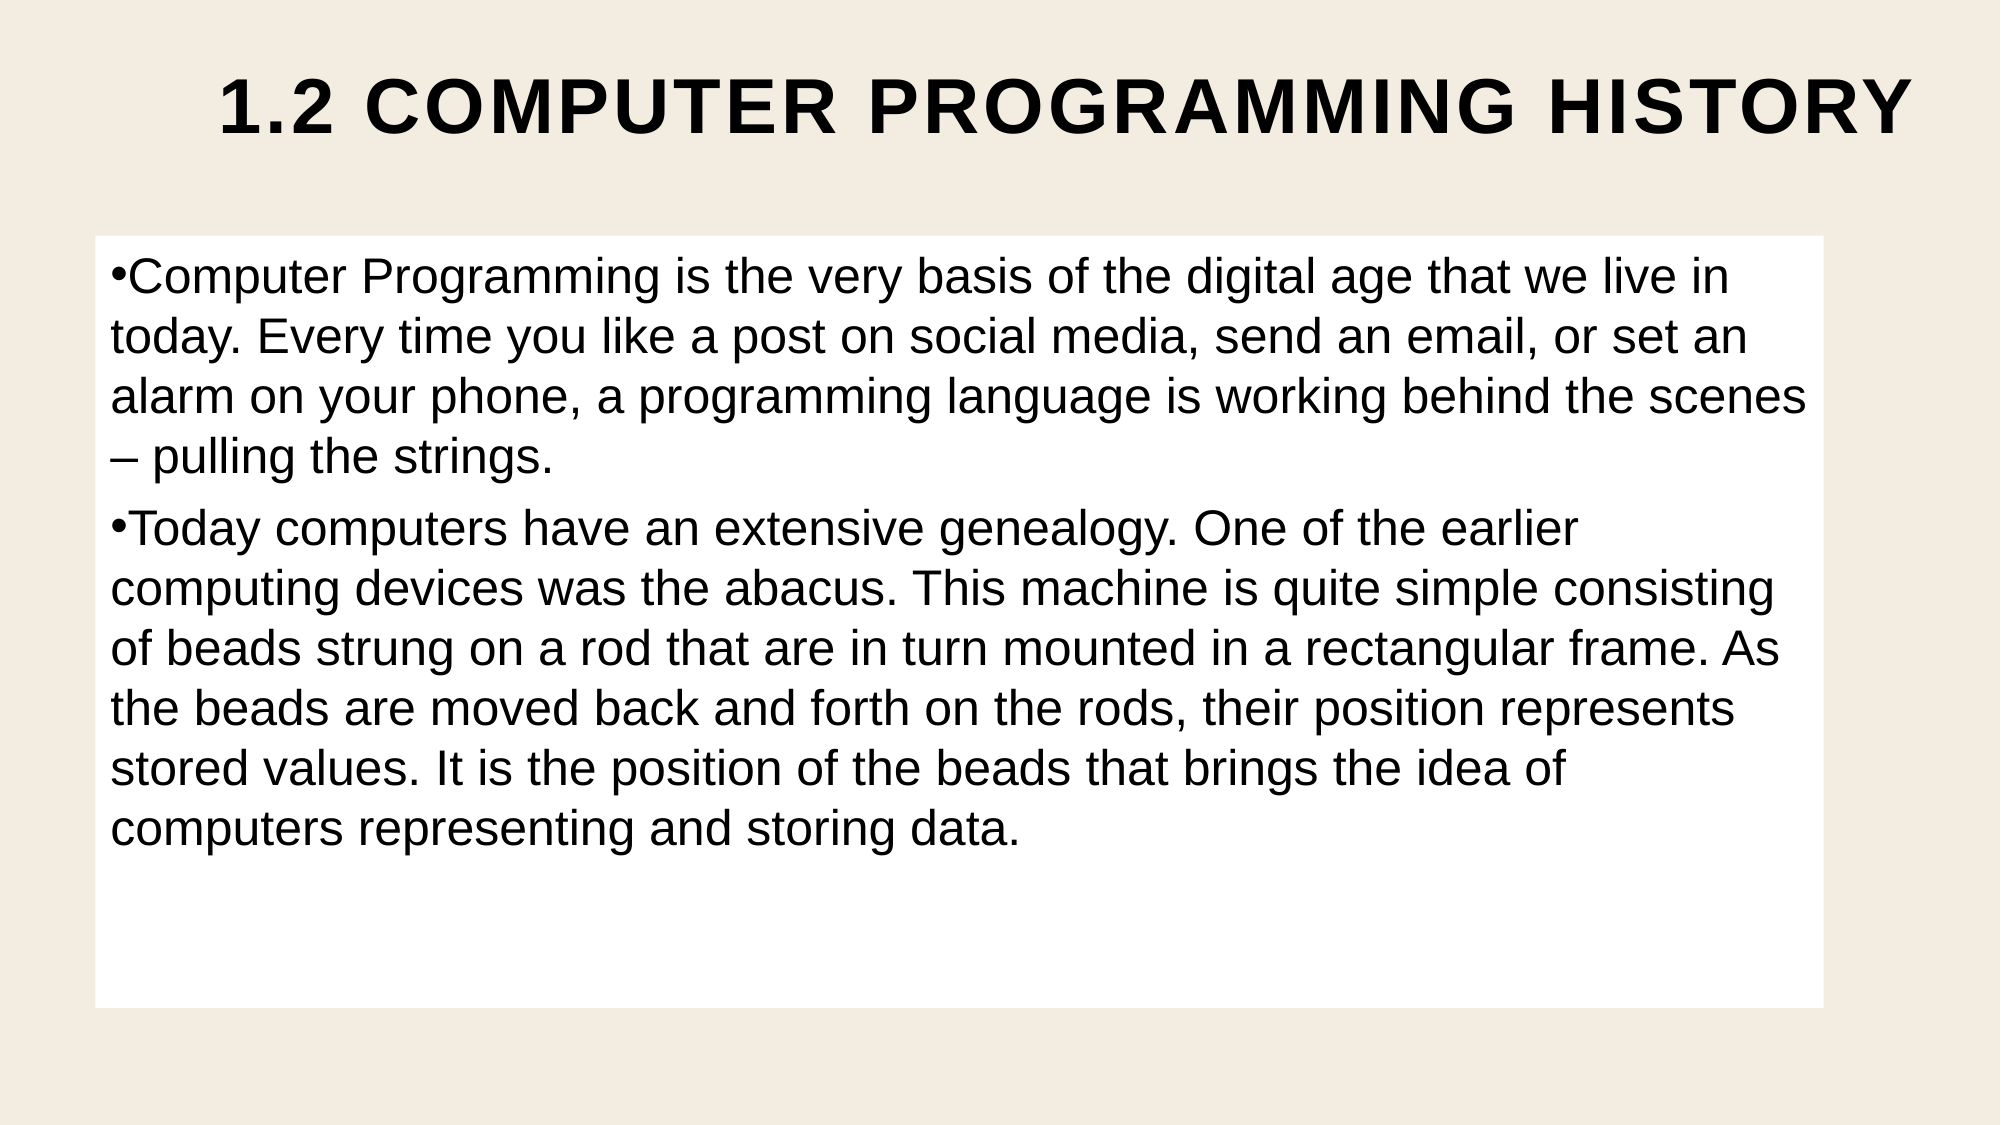

# 1.2 Computer Programming History
Computer Programming is the very basis of the digital age that we live in today. Every time you like a post on social media, send an email, or set an alarm on your phone, a programming language is working behind the scenes – pulling the strings.
Today computers have an extensive genealogy. One of the earlier computing devices was the abacus. This machine is quite simple consisting of beads strung on a rod that are in turn mounted in a rectangular frame. As the beads are moved back and forth on the rods, their position represents stored values. It is the position of the beads that brings the idea of computers representing and storing data.